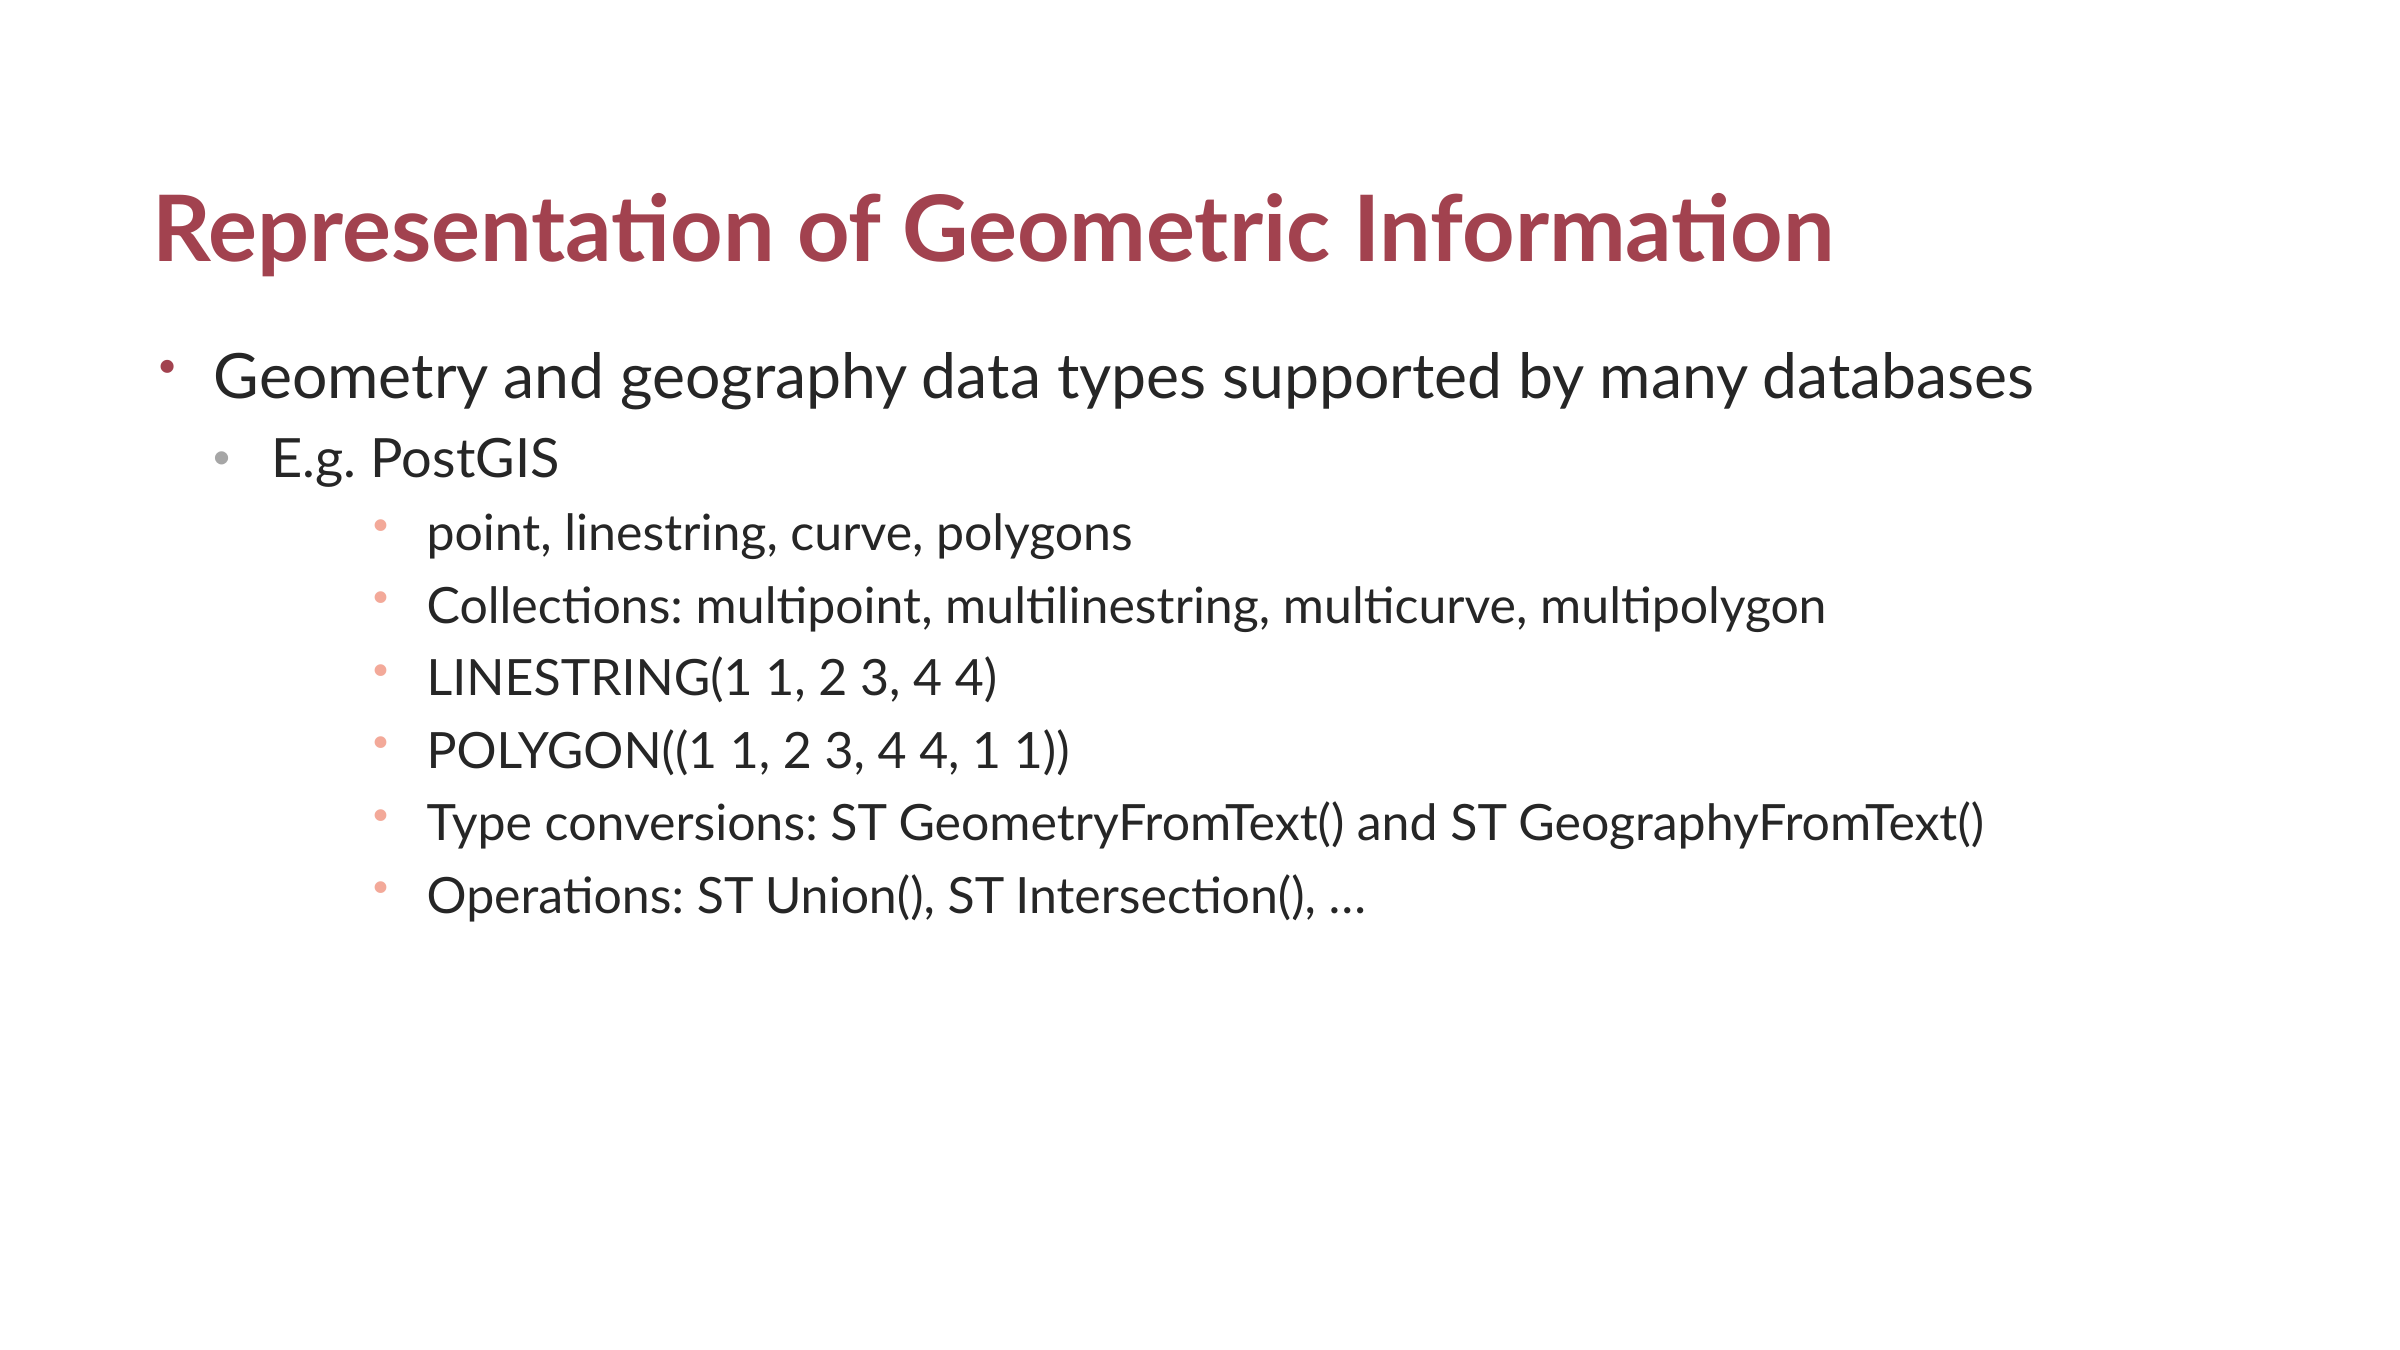

# Representation of Geometric Information
Geometry and geography data types supported by many databases
E.g. PostGIS
point, linestring, curve, polygons
Collections: multipoint, multilinestring, multicurve, multipolygon
LINESTRING(1 1, 2 3, 4 4)
POLYGON((1 1, 2 3, 4 4, 1 1))
Type conversions: ST GeometryFromText() and ST GeographyFromText()
Operations: ST Union(), ST Intersection(), …